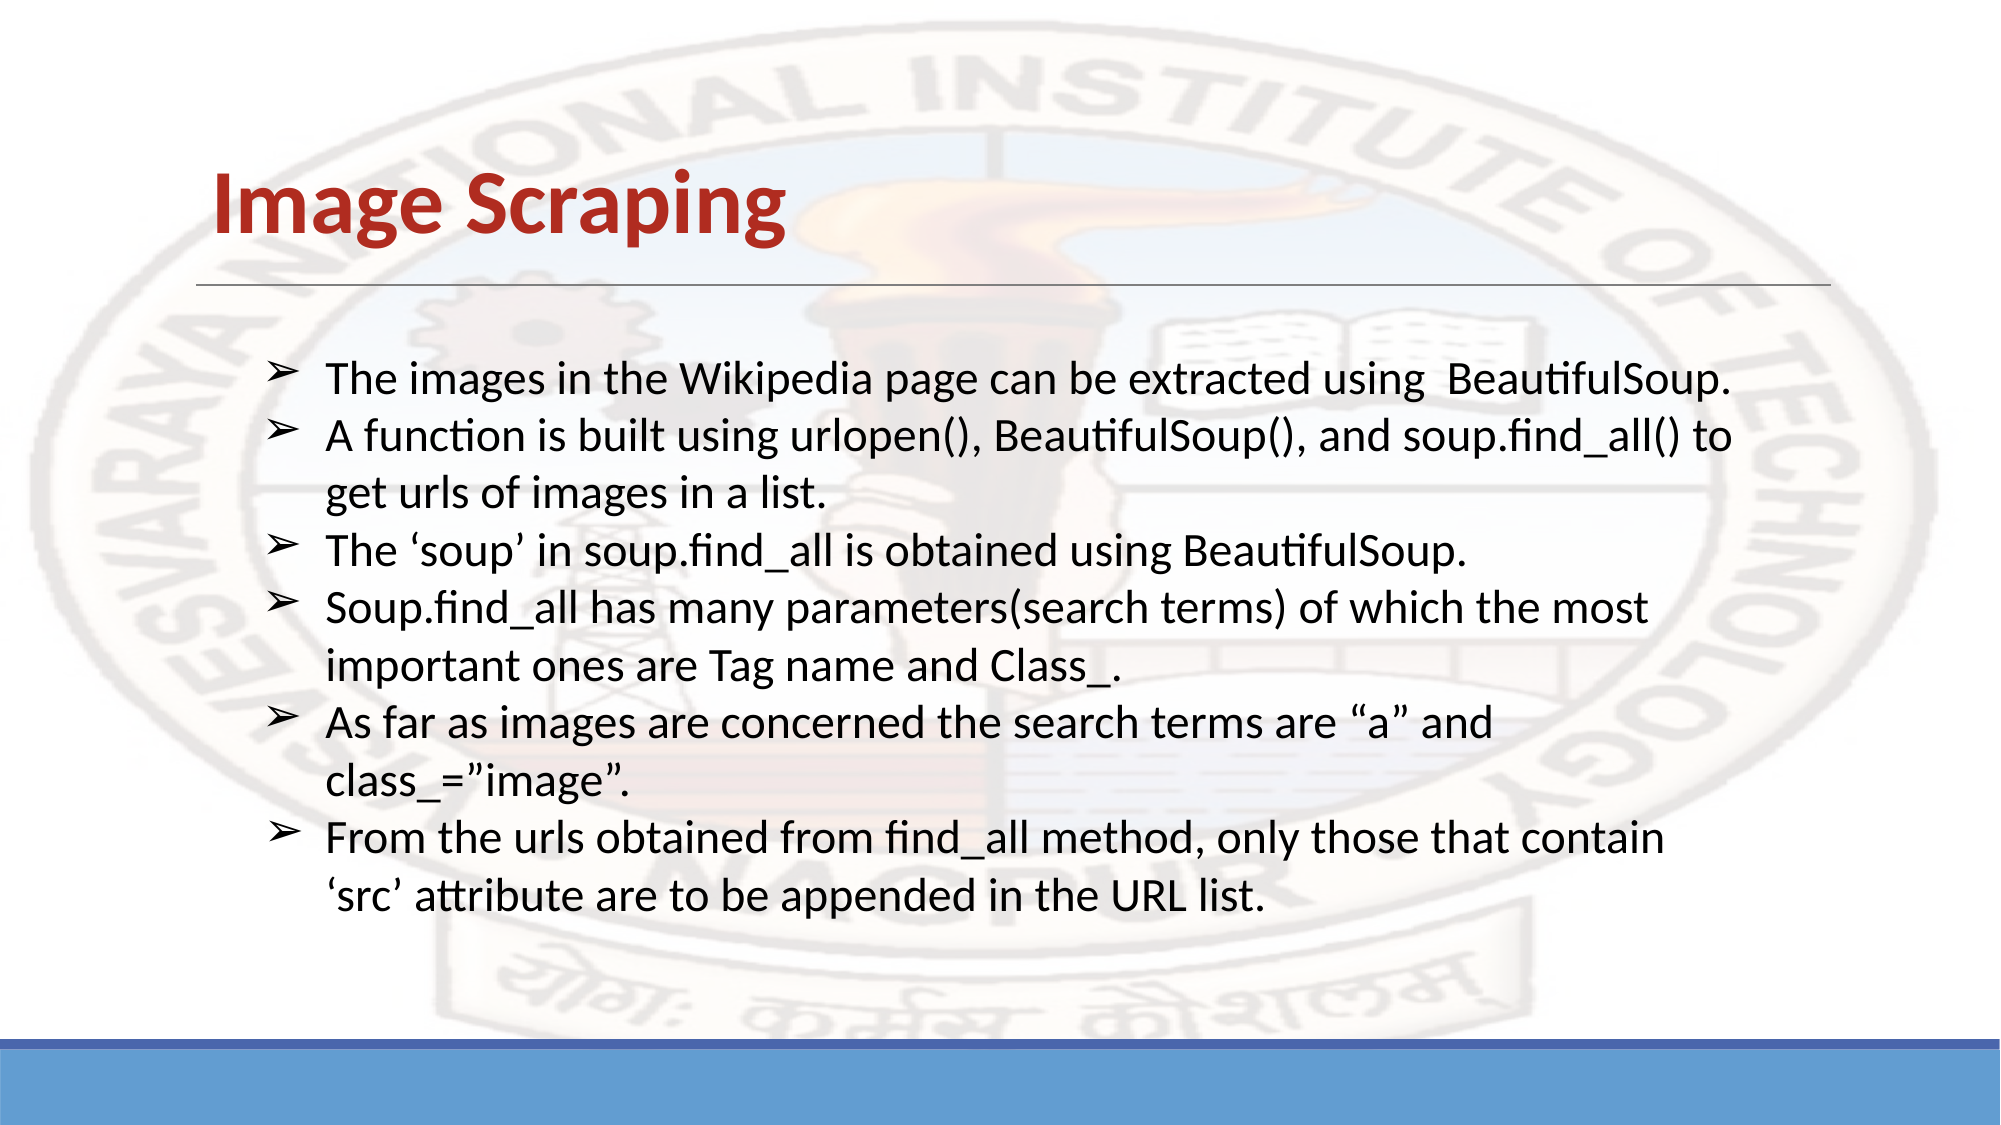

Image Scraping
The images in the Wikipedia page can be extracted using  BeautifulSoup.
A function is built using urlopen(), BeautifulSoup(), and soup.find_all() to get urls of images in a list.
The ‘soup’ in soup.find_all is obtained using BeautifulSoup.
Soup.find_all has many parameters(search terms) of which the most important ones are Tag name and Class_.
As far as images are concerned the search terms are “a” and class_=”image”.
From the urls obtained from find_all method, only those that contain ‘src’ attribute are to be appended in the URL list.